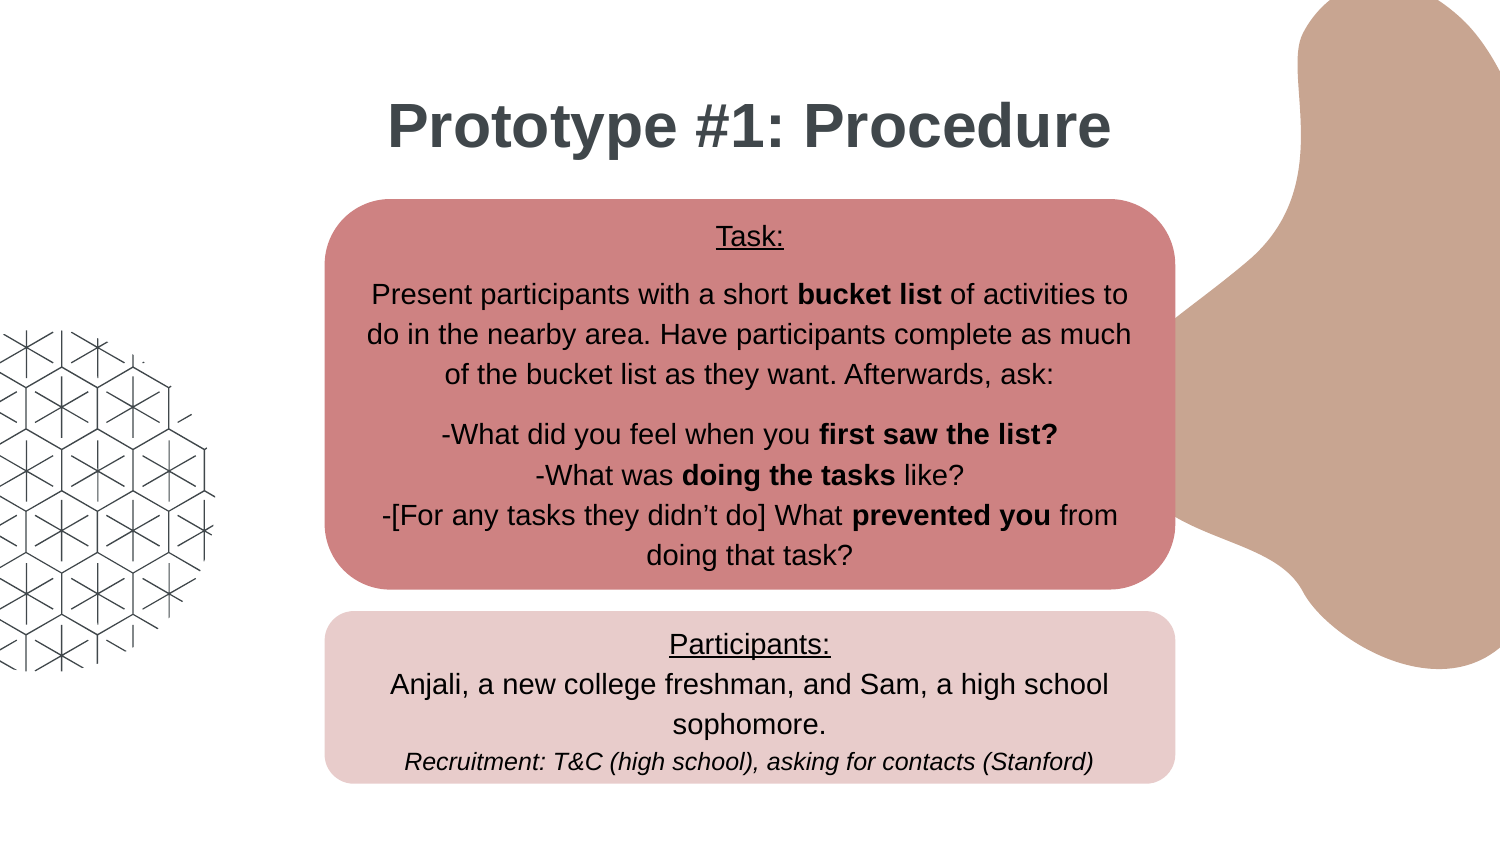

# Prototype #1: Procedure
Task:

Present participants with a short bucket list of activities to do in the nearby area. Have participants complete as much of the bucket list as they want. Afterwards, ask:

-What did you feel when you first saw the list?
-What was doing the tasks like?
-[For any tasks they didn’t do] What prevented you from doing that task?
Participants:
Anjali, a new college freshman, and Sam, a high school sophomore.
Recruitment: T&C (high school), asking for contacts (Stanford)